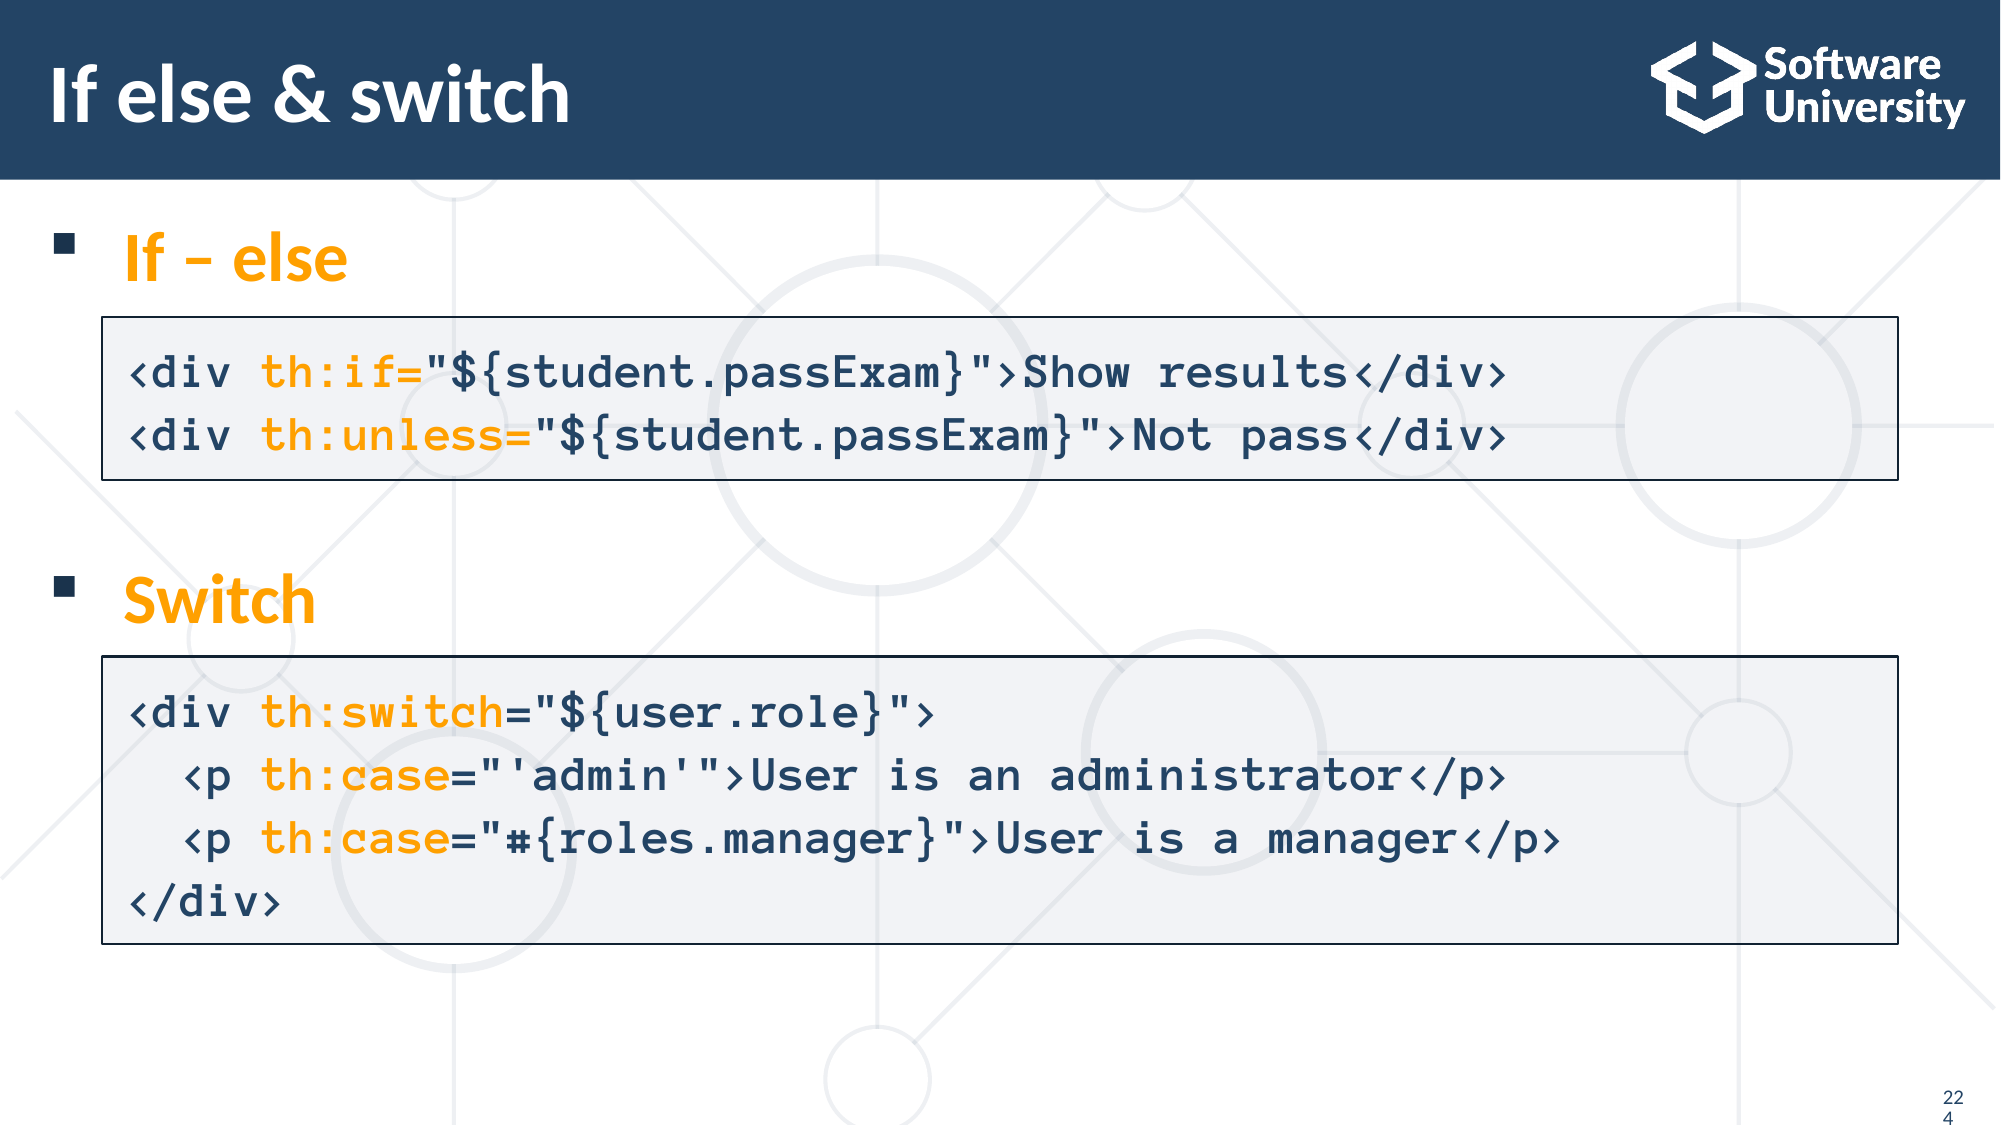

# If else & switch
If – else

Switch

<div th:if="${student.passExam}">Show results</div>
<div th:unless="${student.passExam}">Not pass</div>
<div th:switch="${user.role}">
  <p th:case="'admin'">User is an administrator</p>
  <p th:case="#{roles.manager}">User is a manager</p>
</div>
224